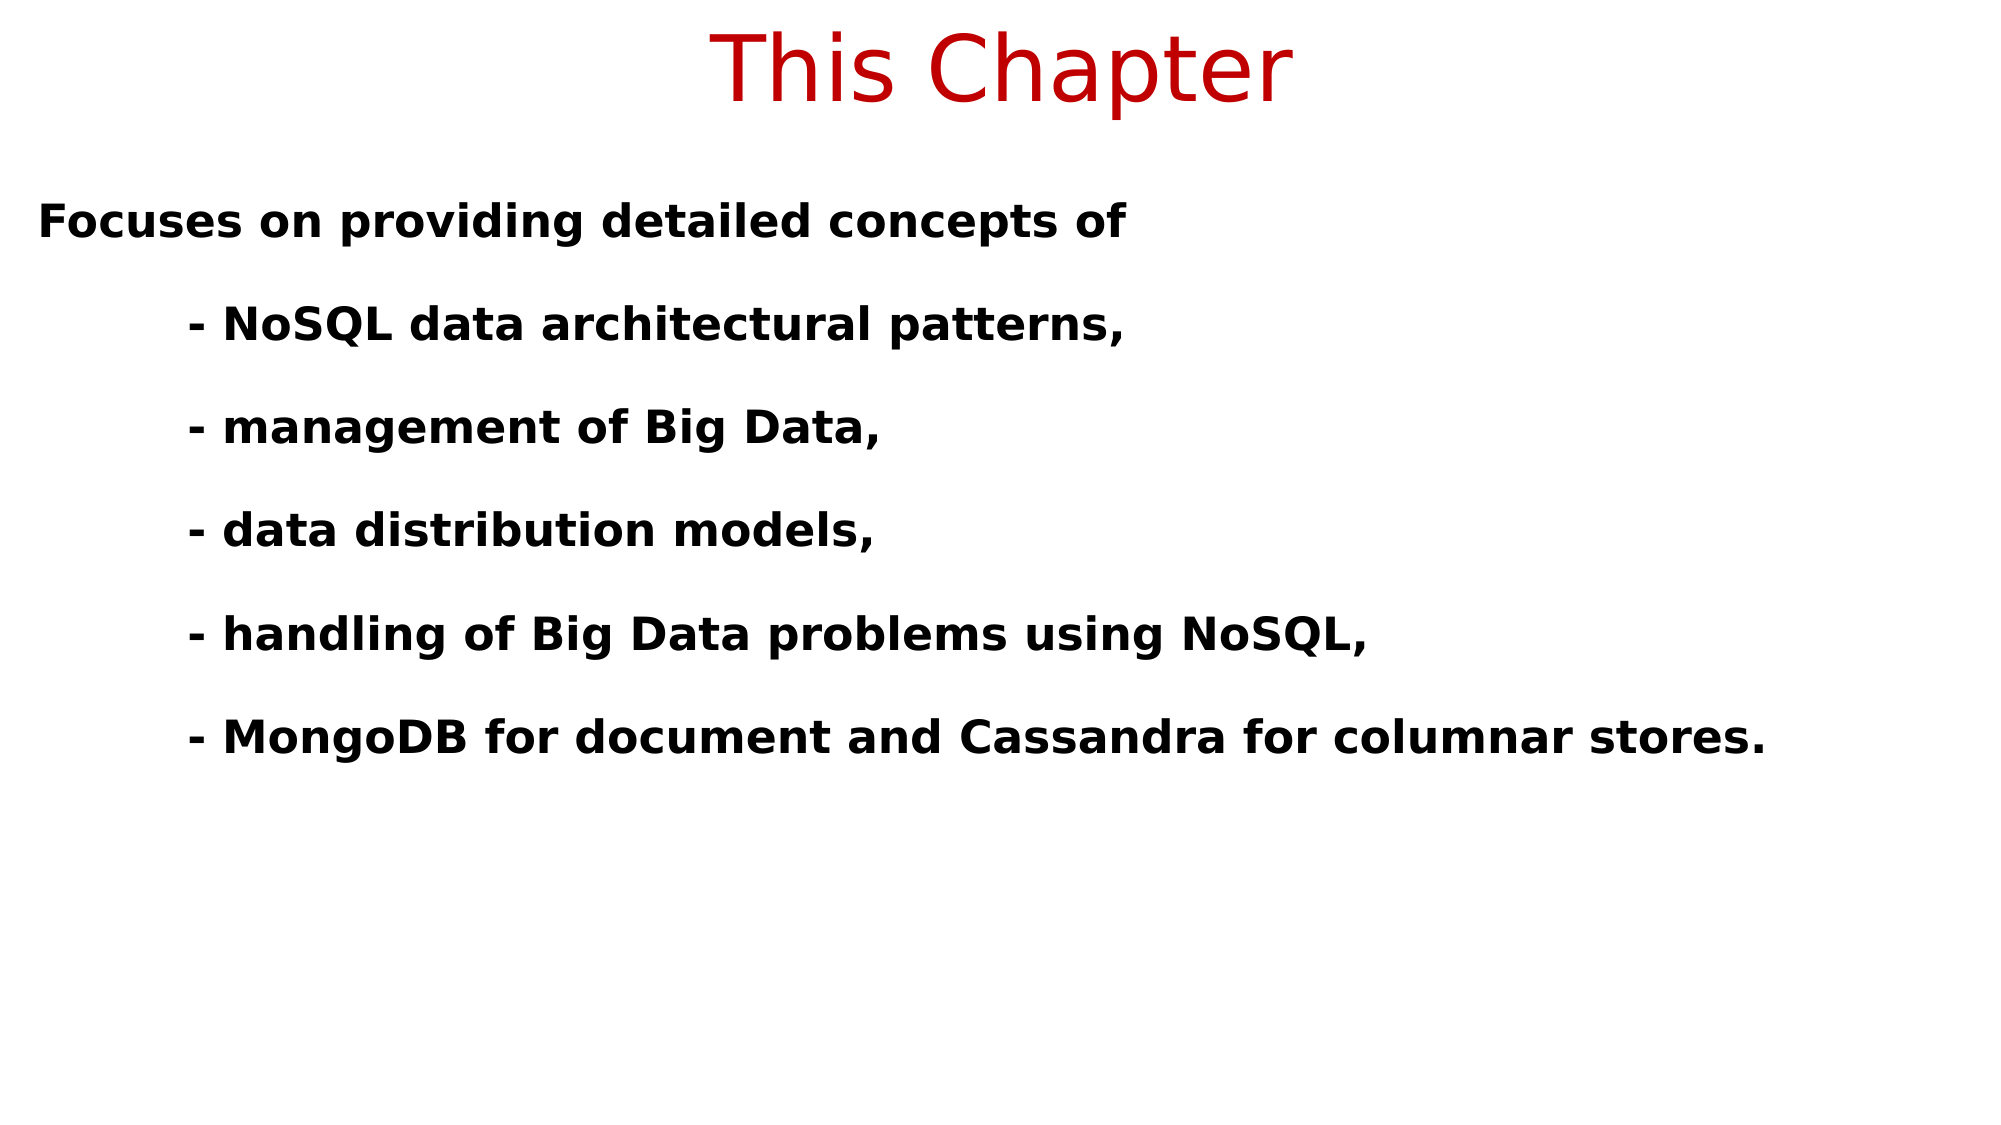

# This Chapter
Focuses on providing detailed concepts of
	- NoSQL data architectural patterns,
	- management of Big Data,
	- data distribution models,
	- handling of Big Data problems using NoSQL,
	- MongoDB for document and Cassandra for columnar stores.